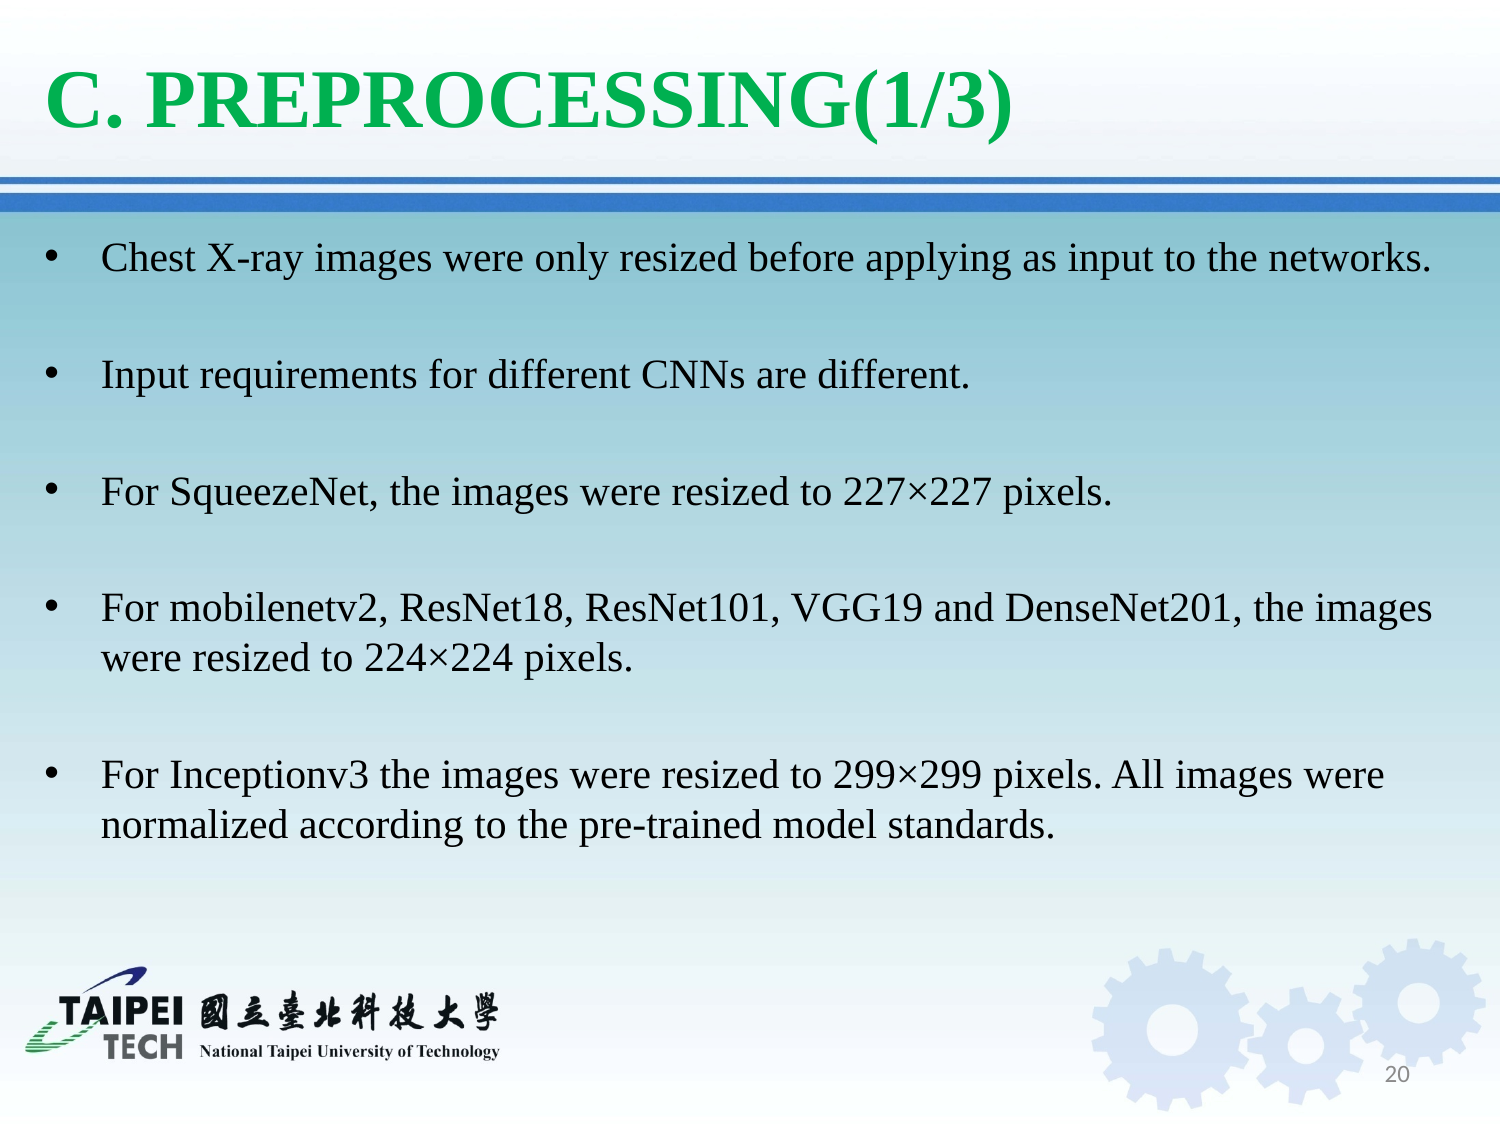

# C. PREPROCESSING(1/3)
Chest X-ray images were only resized before applying as input to the networks.

Input requirements for different CNNs are different.

For SqueezeNet, the images were resized to 227×227 pixels.

For mobilenetv2, ResNet18, ResNet101, VGG19 and DenseNet201, the images were resized to 224×224 pixels.

For Inceptionv3 the images were resized to 299×299 pixels. All images were normalized according to the pre-trained model standards.
20